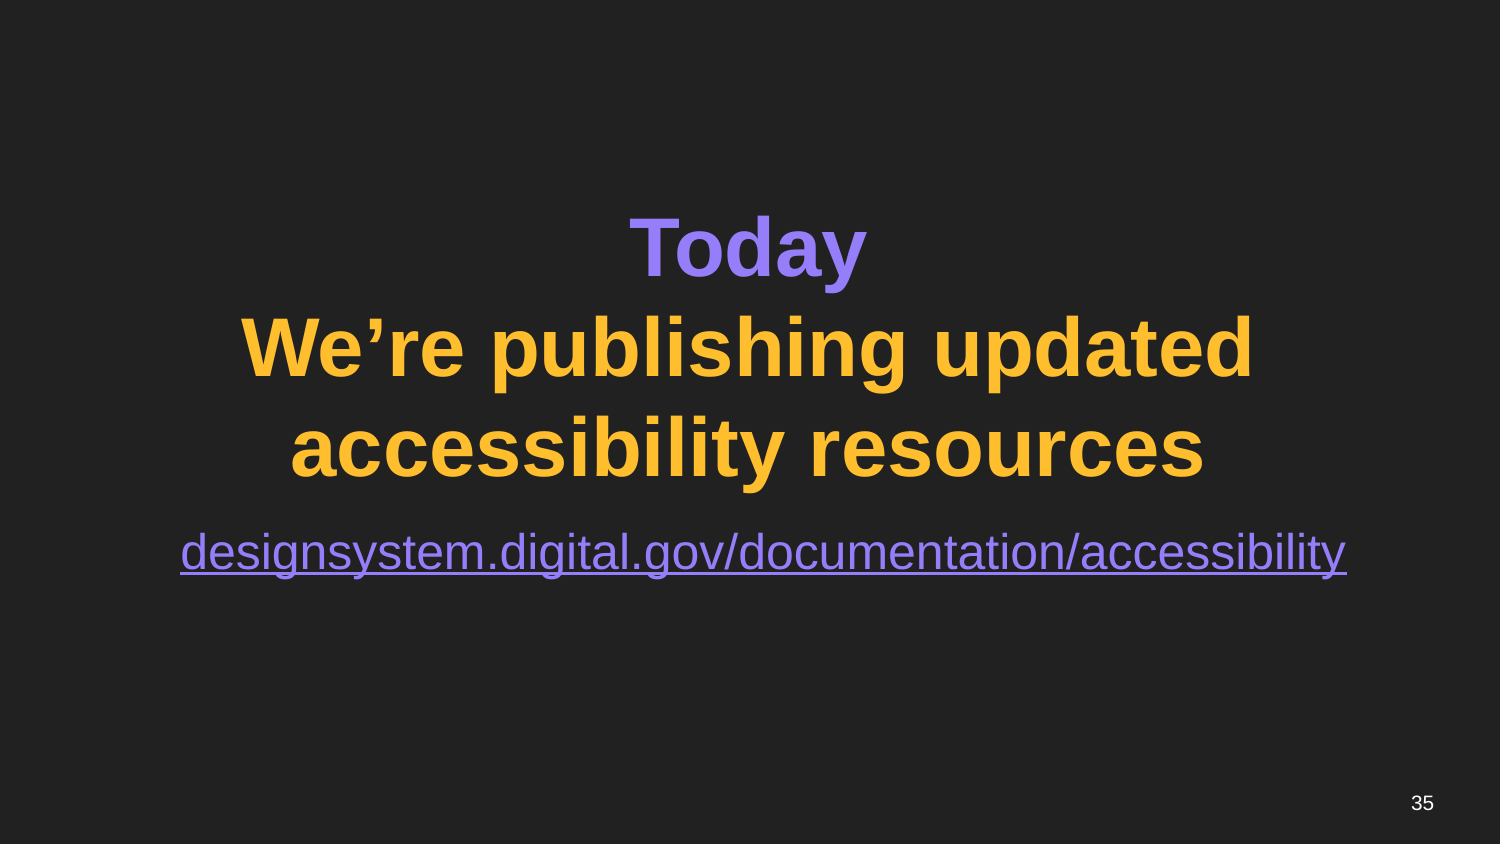

# Today We’re publishing updated accessibility resources
designsystem.digital.gov/documentation/accessibility
35